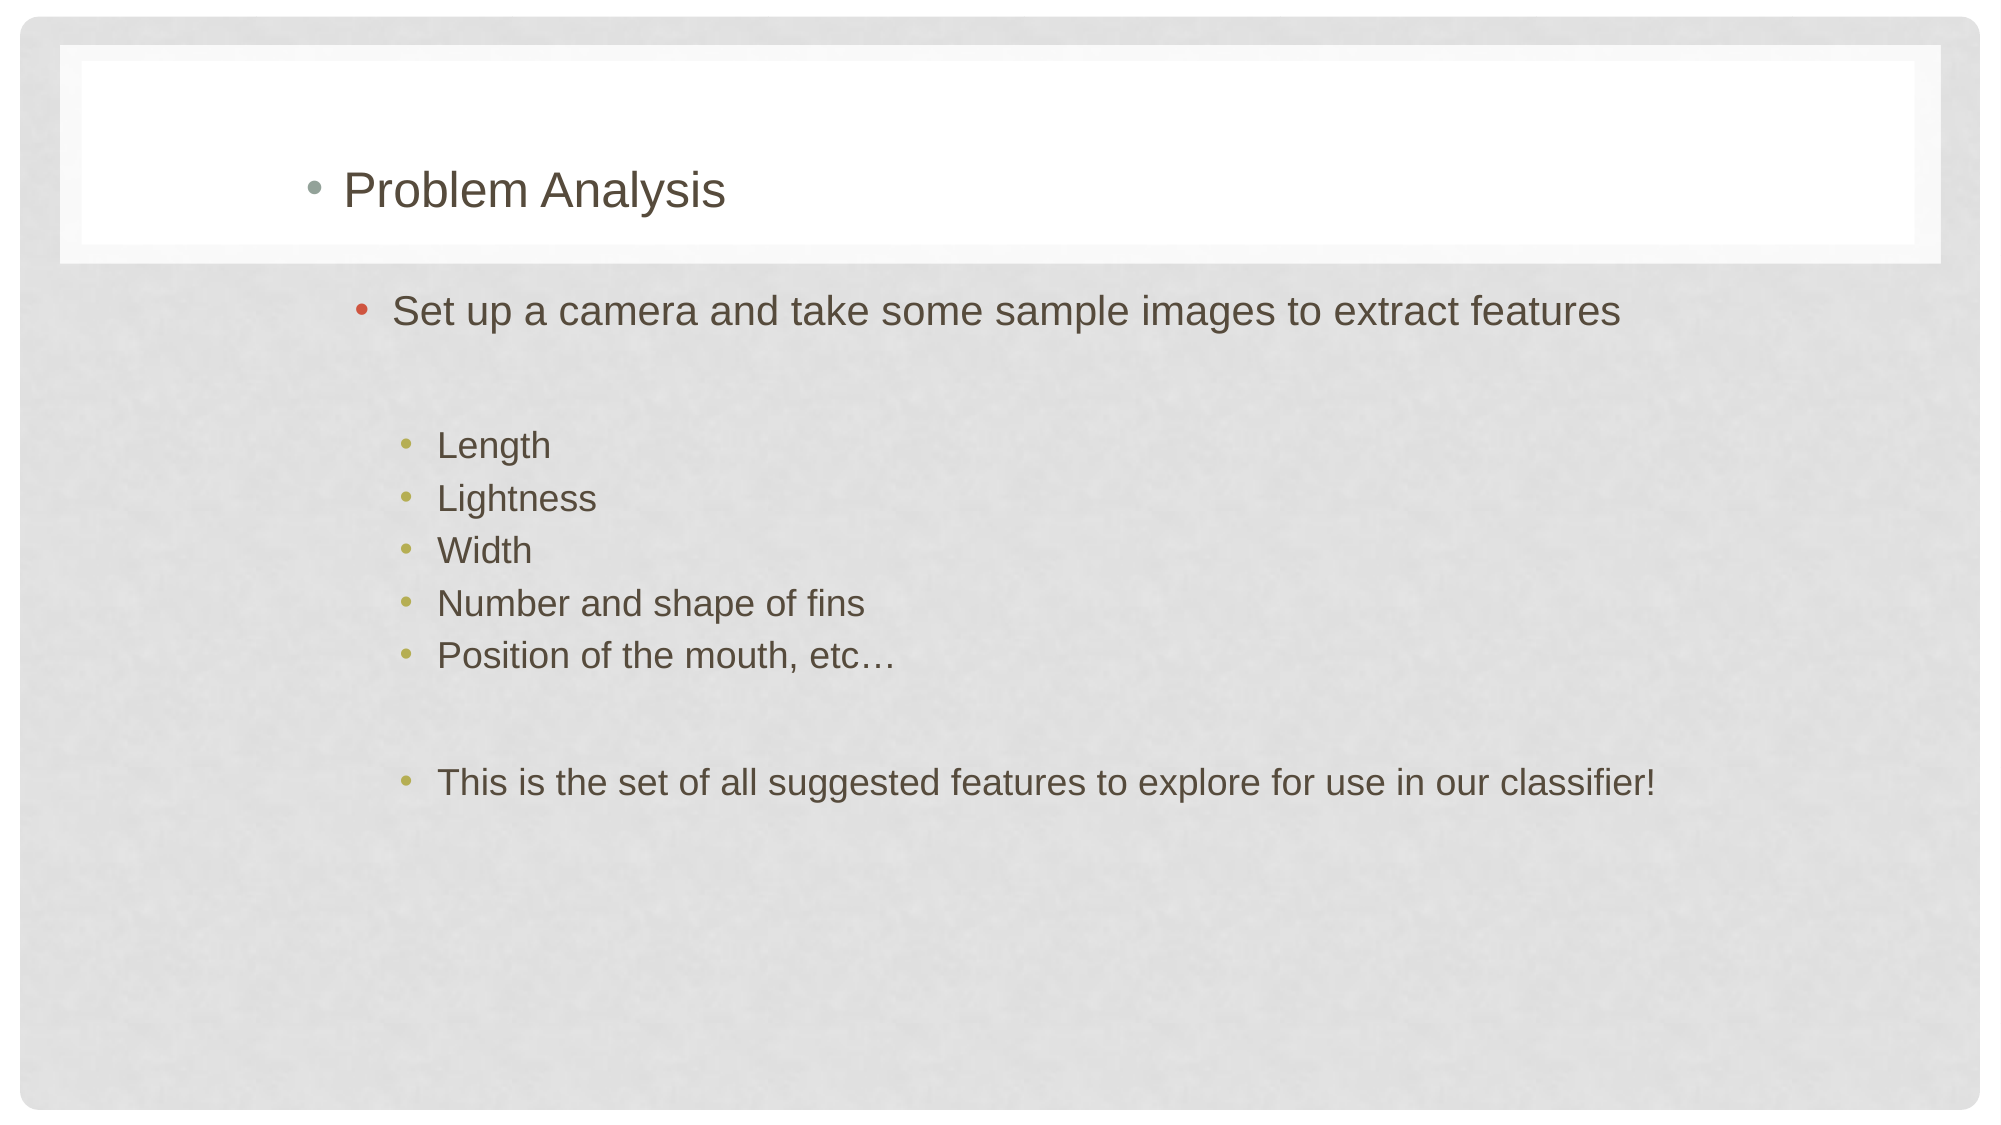

Problem Analysis

Set up a camera and take some sample images to extract features

Length
Lightness
Width
Number and shape of fins
Position of the mouth, etc…

This is the set of all suggested features to explore for use in our classifier!